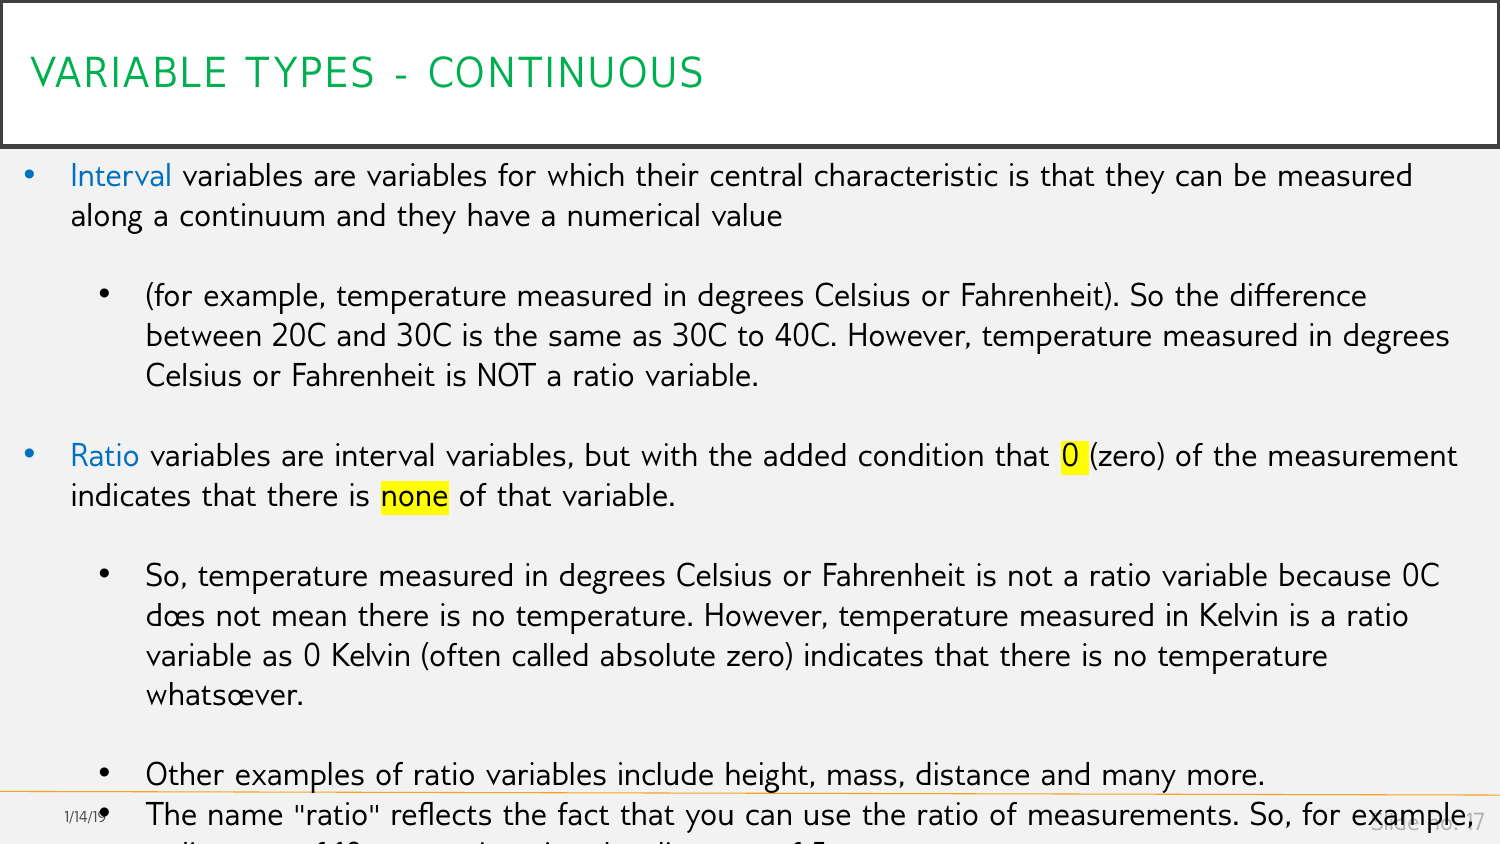

# Variable types - Continuous
Interval variables are variables for which their central characteristic is that they can be measured along a continuum and they have a numerical value

(for example, temperature measured in degrees Celsius or Fahrenheit). So the difference between 20C and 30C is the same as 30C to 40C. However, temperature measured in degrees Celsius or Fahrenheit is NOT a ratio variable.

Ratio variables are interval variables, but with the added condition that 0 (zero) of the measurement indicates that there is none of that variable.

So, temperature measured in degrees Celsius or Fahrenheit is not a ratio variable because 0C does not mean there is no temperature. However, temperature measured in Kelvin is a ratio variable as 0 Kelvin (often called absolute zero) indicates that there is no temperature whatsoever.

Other examples of ratio variables include height, mass, distance and many more.
The name "ratio" reflects the fact that you can use the ratio of measurements. So, for example, a distance of 10 meters is twice the distance of 5 meters.
1/14/19
Slide no. 17